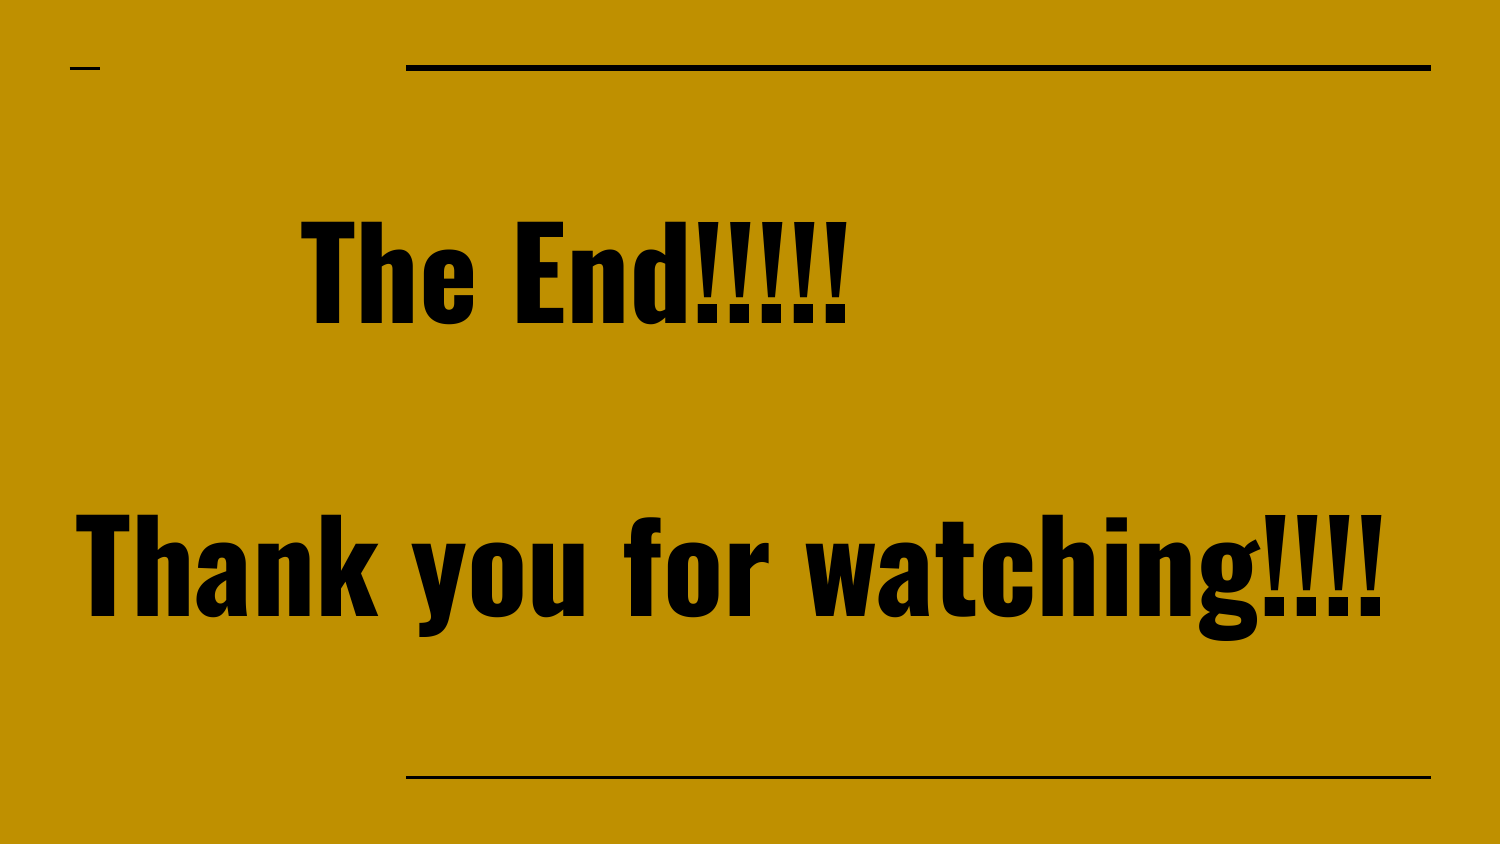

# The End!!!!!
Thank you for watching!!!!